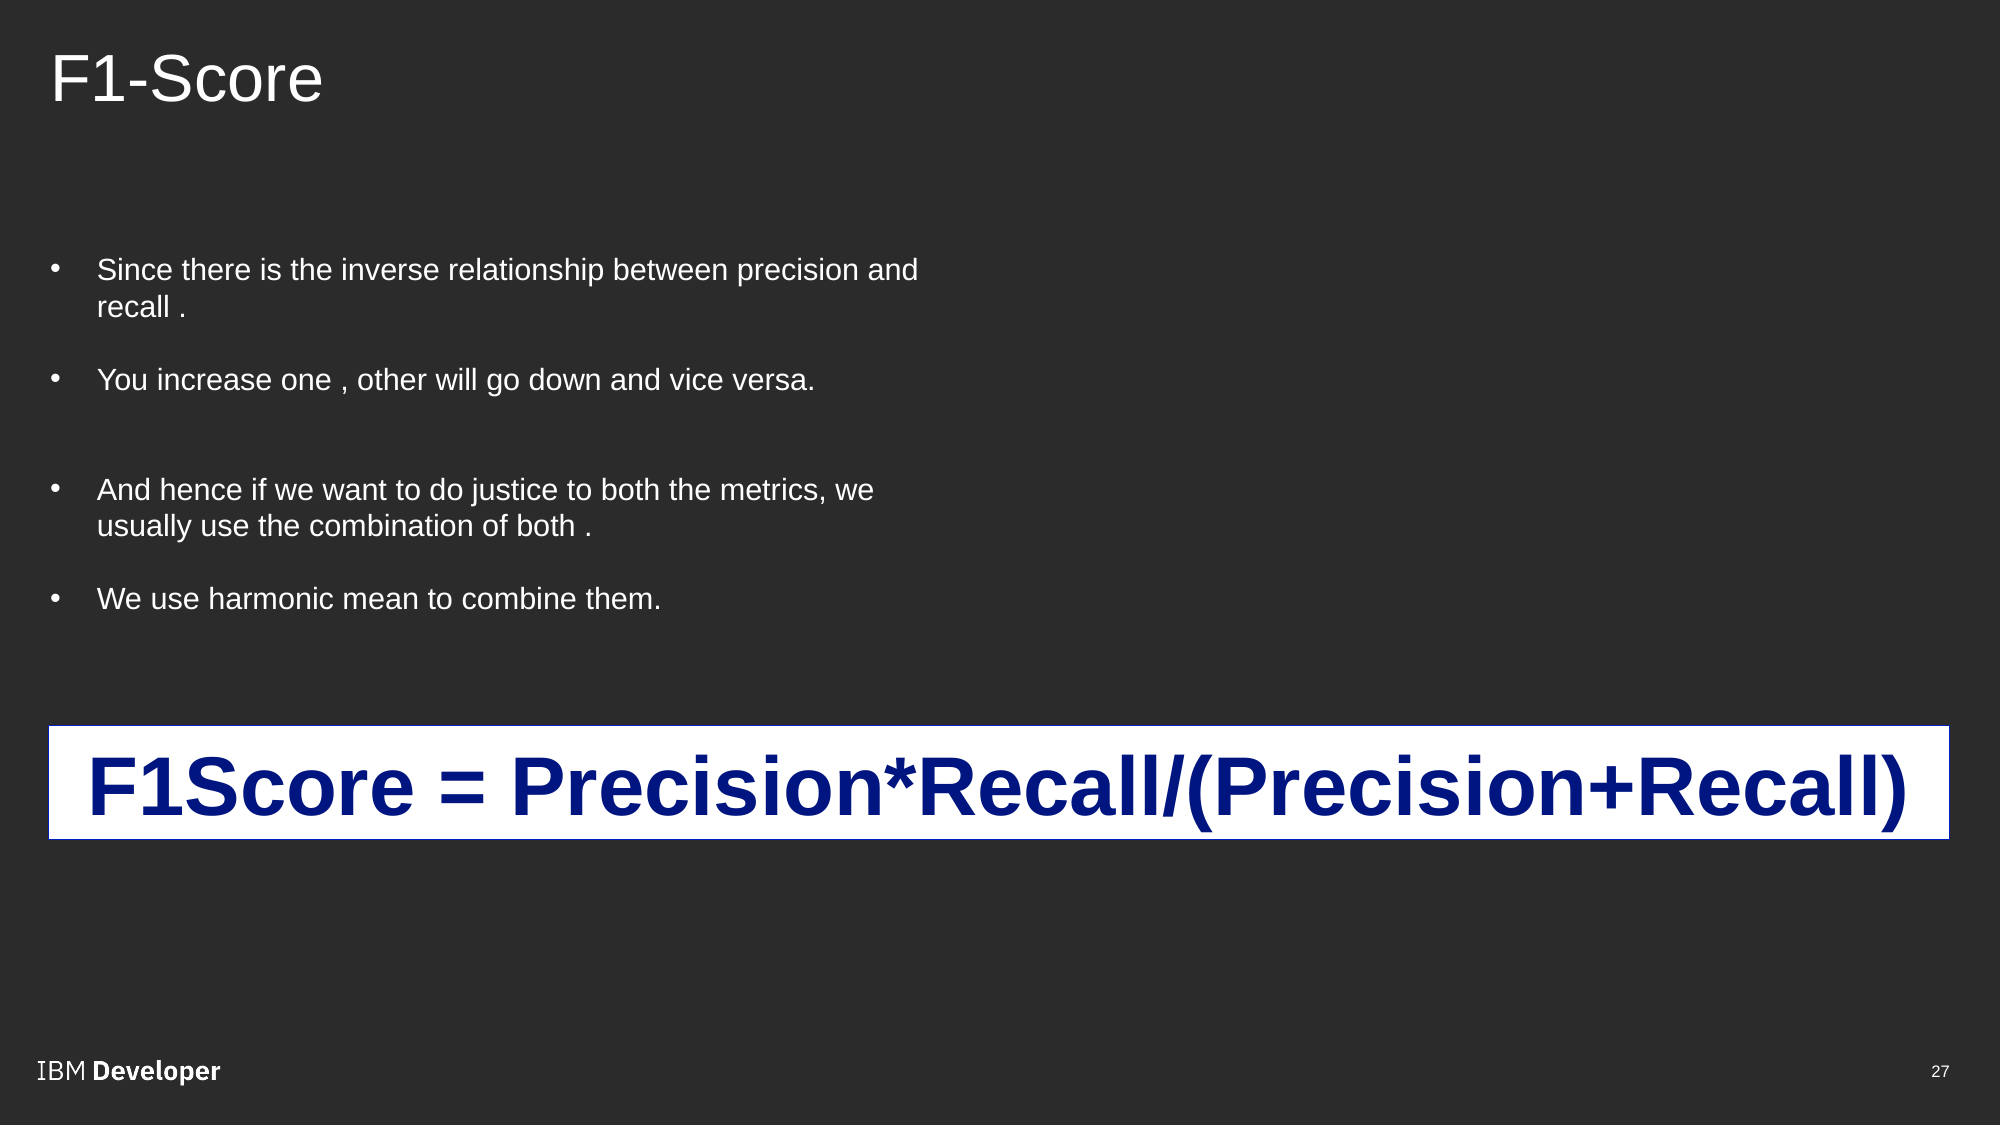

# F1-Score
Since there is the inverse relationship between precision and recall .

You increase one , other will go down and vice versa.

And hence if we want to do justice to both the metrics, we usually use the combination of both .

We use harmonic mean to combine them.
F1Score = Precision*Recall/(Precision+Recall)
27